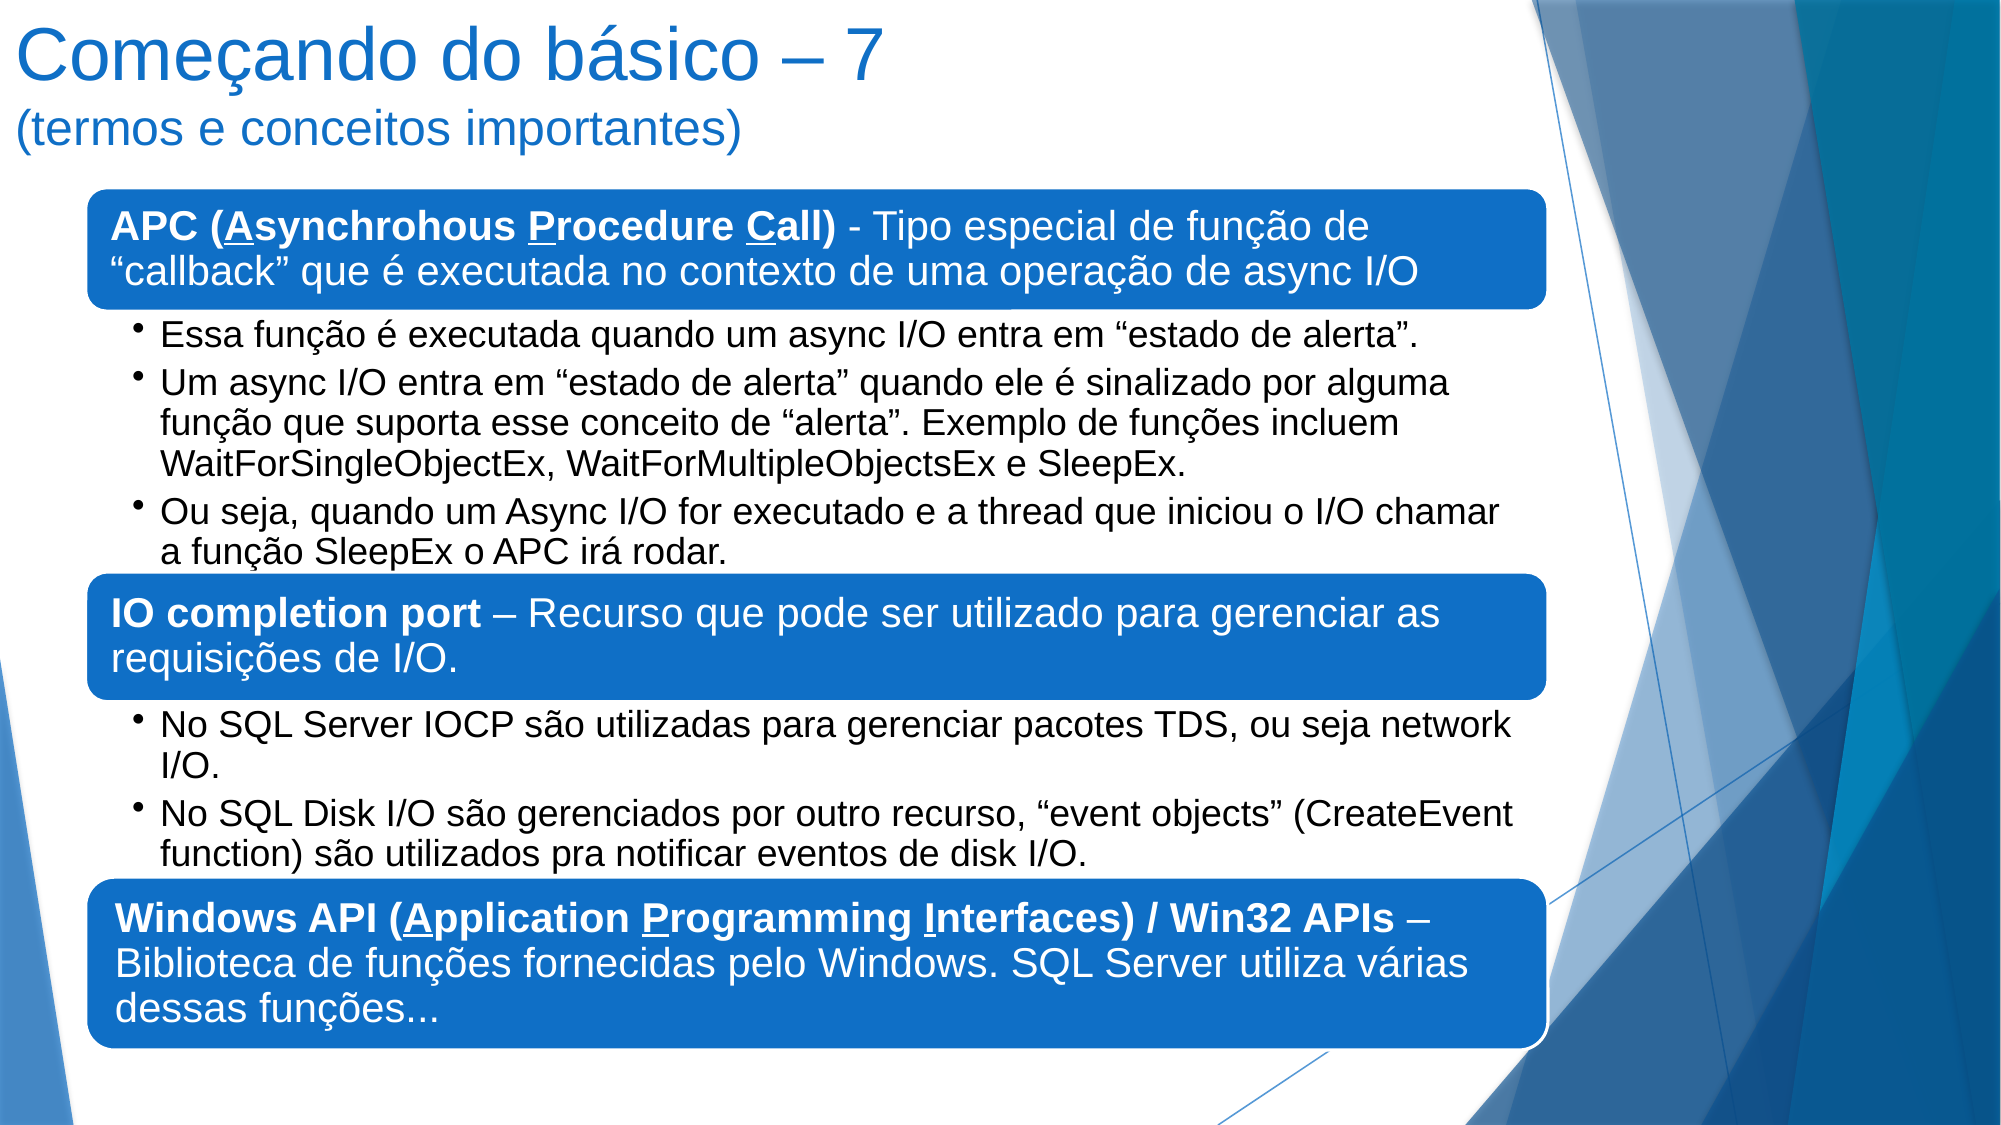

# Começando do básico – 7 (termos e conceitos importantes)
APC (Asynchrohous Procedure Call) - Tipo especial de função de “callback” que é executada no contexto de uma operação de async I/O
Essa função é executada quando um async I/O entra em “estado de alerta”.
Um async I/O entra em “estado de alerta” quando ele é sinalizado por alguma função que suporta esse conceito de “alerta”. Exemplo de funções incluem WaitForSingleObjectEx, WaitForMultipleObjectsEx e SleepEx.
Ou seja, quando um Async I/O for executado e a thread que iniciou o I/O chamar a função SleepEx o APC irá rodar.
IO completion port – Recurso que pode ser utilizado para gerenciar as requisições de I/O.
No SQL Server IOCP são utilizadas para gerenciar pacotes TDS, ou seja network I/O.
No SQL Disk I/O são gerenciados por outro recurso, “event objects” (CreateEvent function) são utilizados pra notificar eventos de disk I/O.
Windows API (Application Programming Interfaces) / Win32 APIs – Biblioteca de funções fornecidas pelo Windows. SQL Server utiliza várias dessas funções...